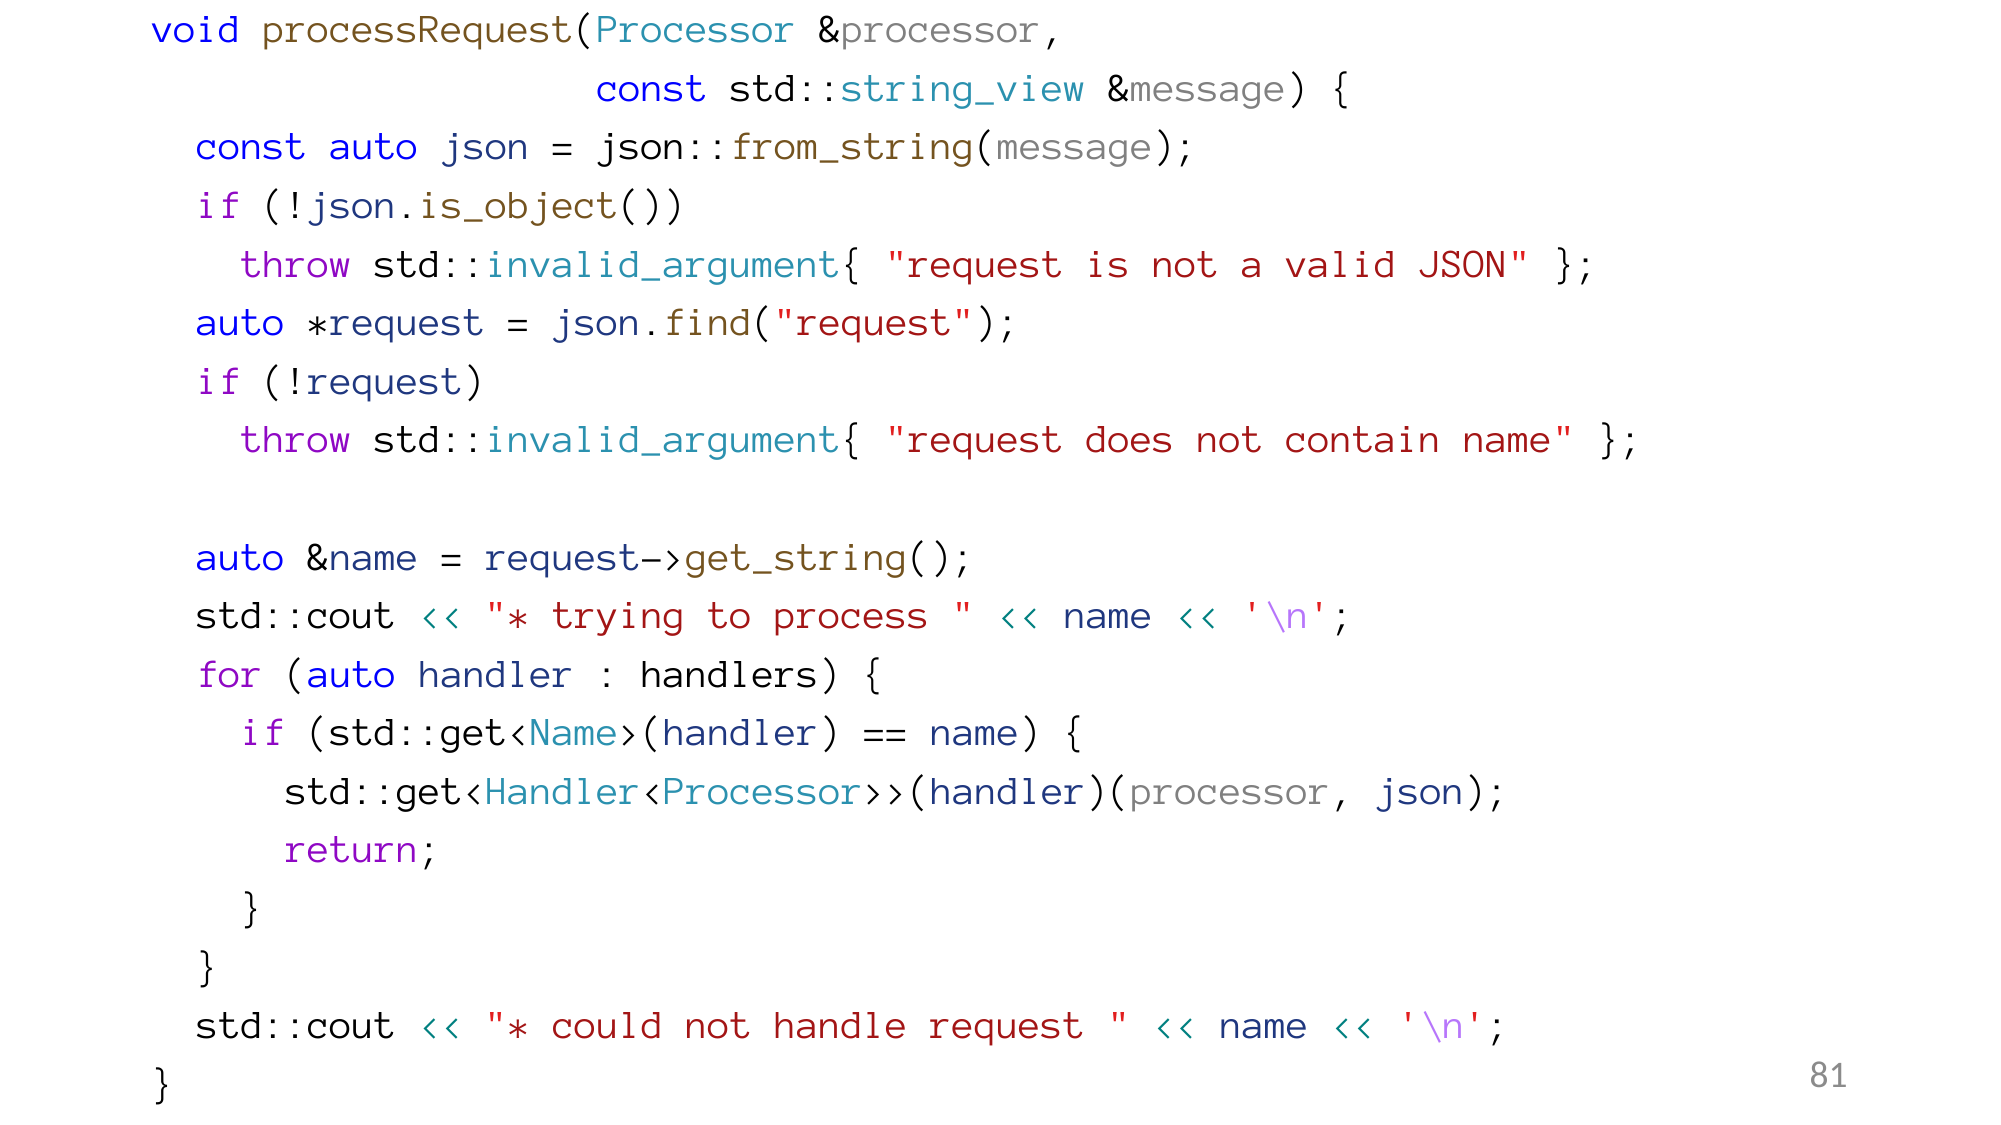

void processRequest(Processor &processor,
                    const std::string_view &message) {
  const auto json = json::from_string(message);
  if (!json.is_object())
    throw std::invalid_argument{ "request is not a valid JSON" };
  auto *request = json.find("request");
  if (!request)
    throw std::invalid_argument{ "request does not contain name" };

  auto &name = request->get_string();
  std::cout << "* trying to process " << name << '\n';
  for (auto handler : handlers) {
    if (std::get<Name>(handler) == name) {
      std::get<Handler<Processor>>(handler)(processor, json);
      return;
    }
  }
  std::cout << "* could not handle request " << name << '\n';
}
81